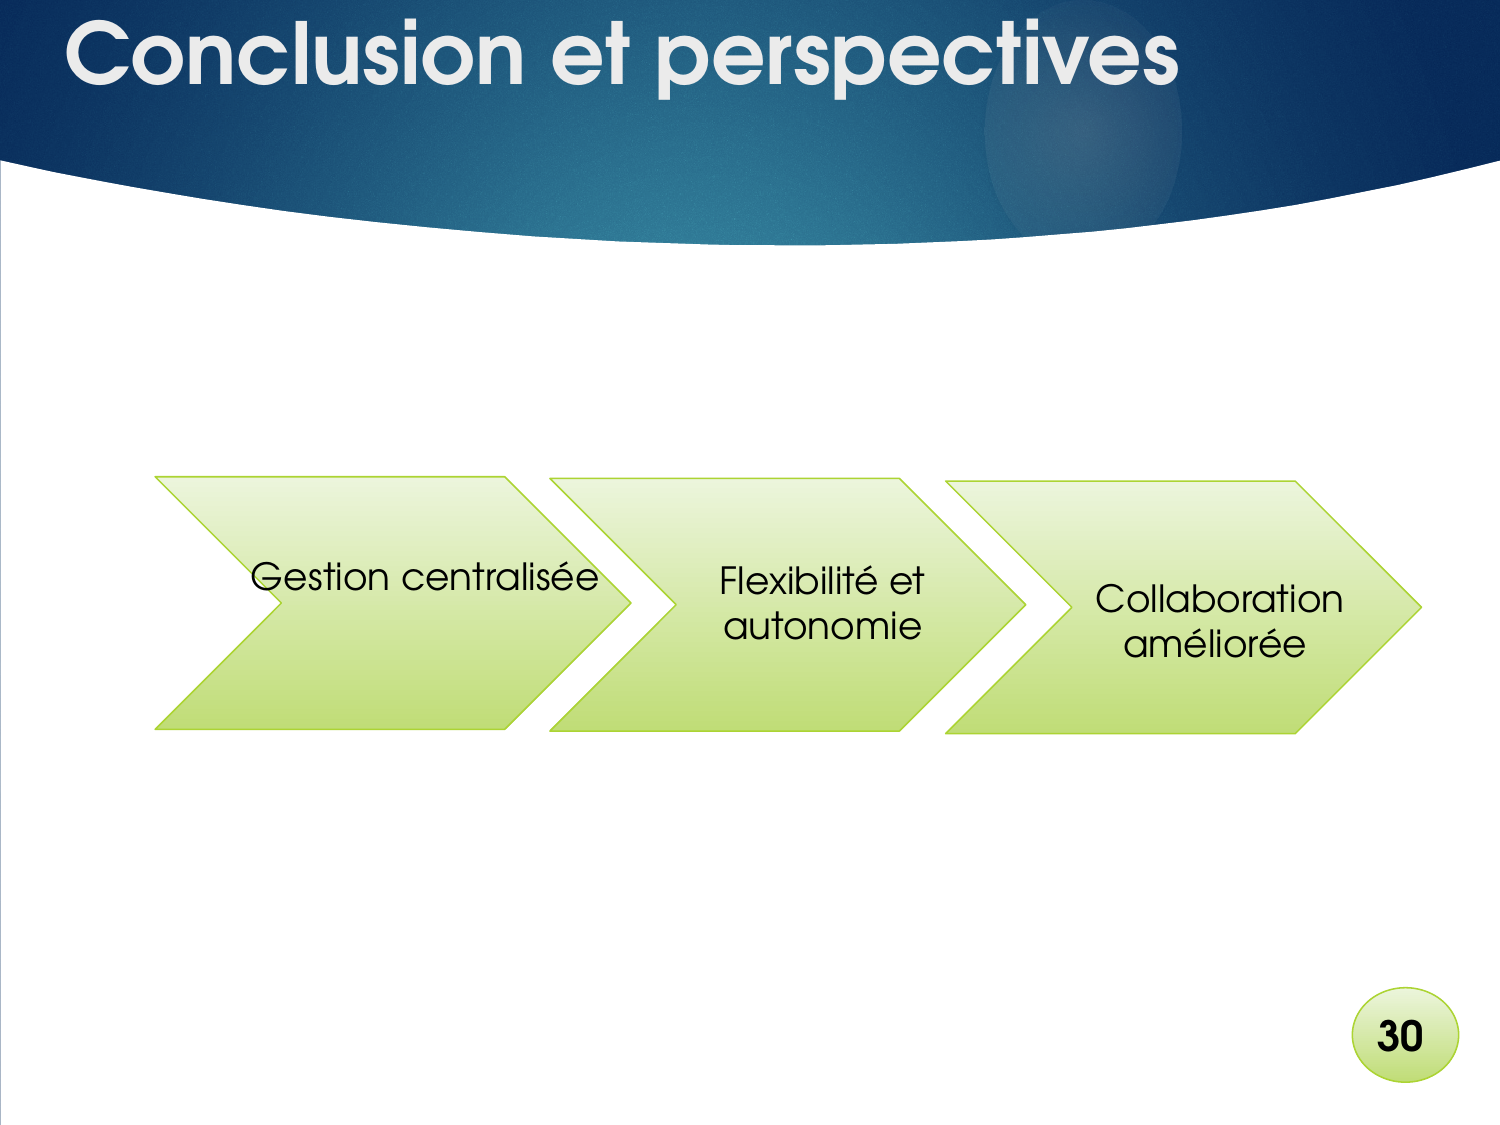

# Conclusion et perspectives

Gestion centralisée
Flexibilité et autonomie
Collaboration améliorée

30